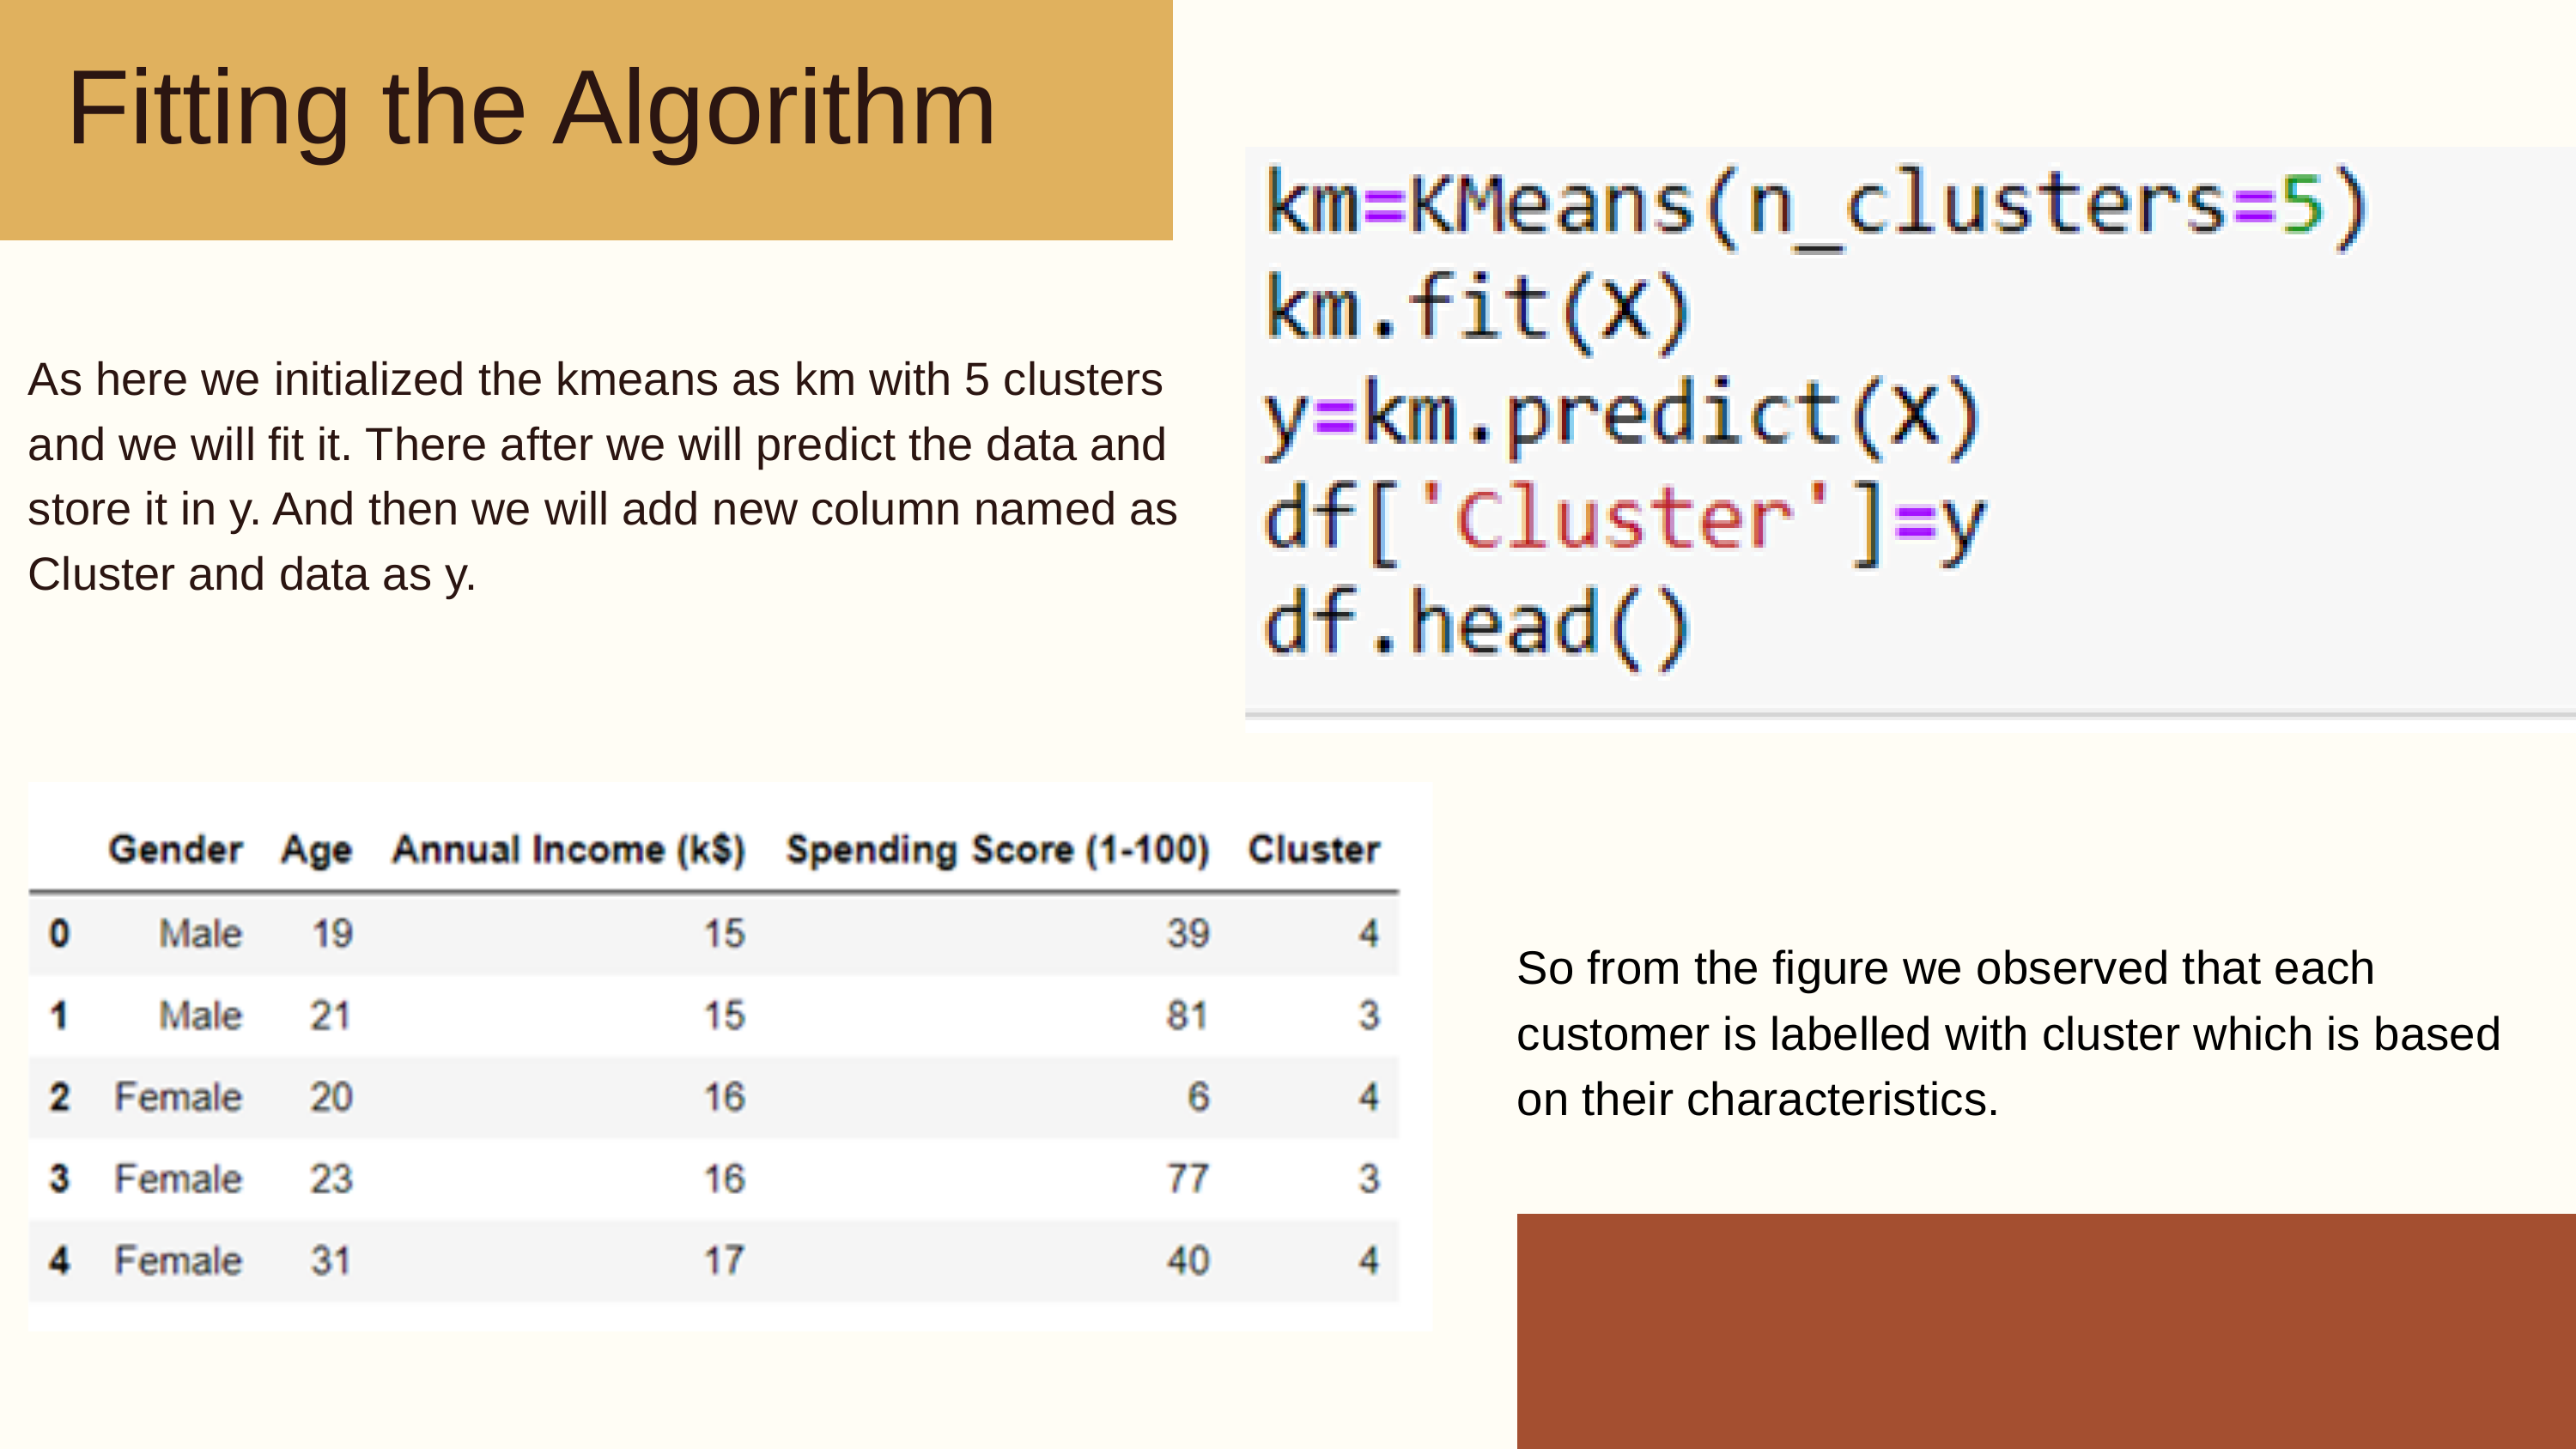

Fitting the Algorithm

As here we initialized the kmeans as km with 5 clusters and we will fit it. There after we will predict the data and store it in y. And then we will add new column named as Cluster and data as y.

So from the figure we observed that each customer is labelled with cluster which is based on their characteristics.